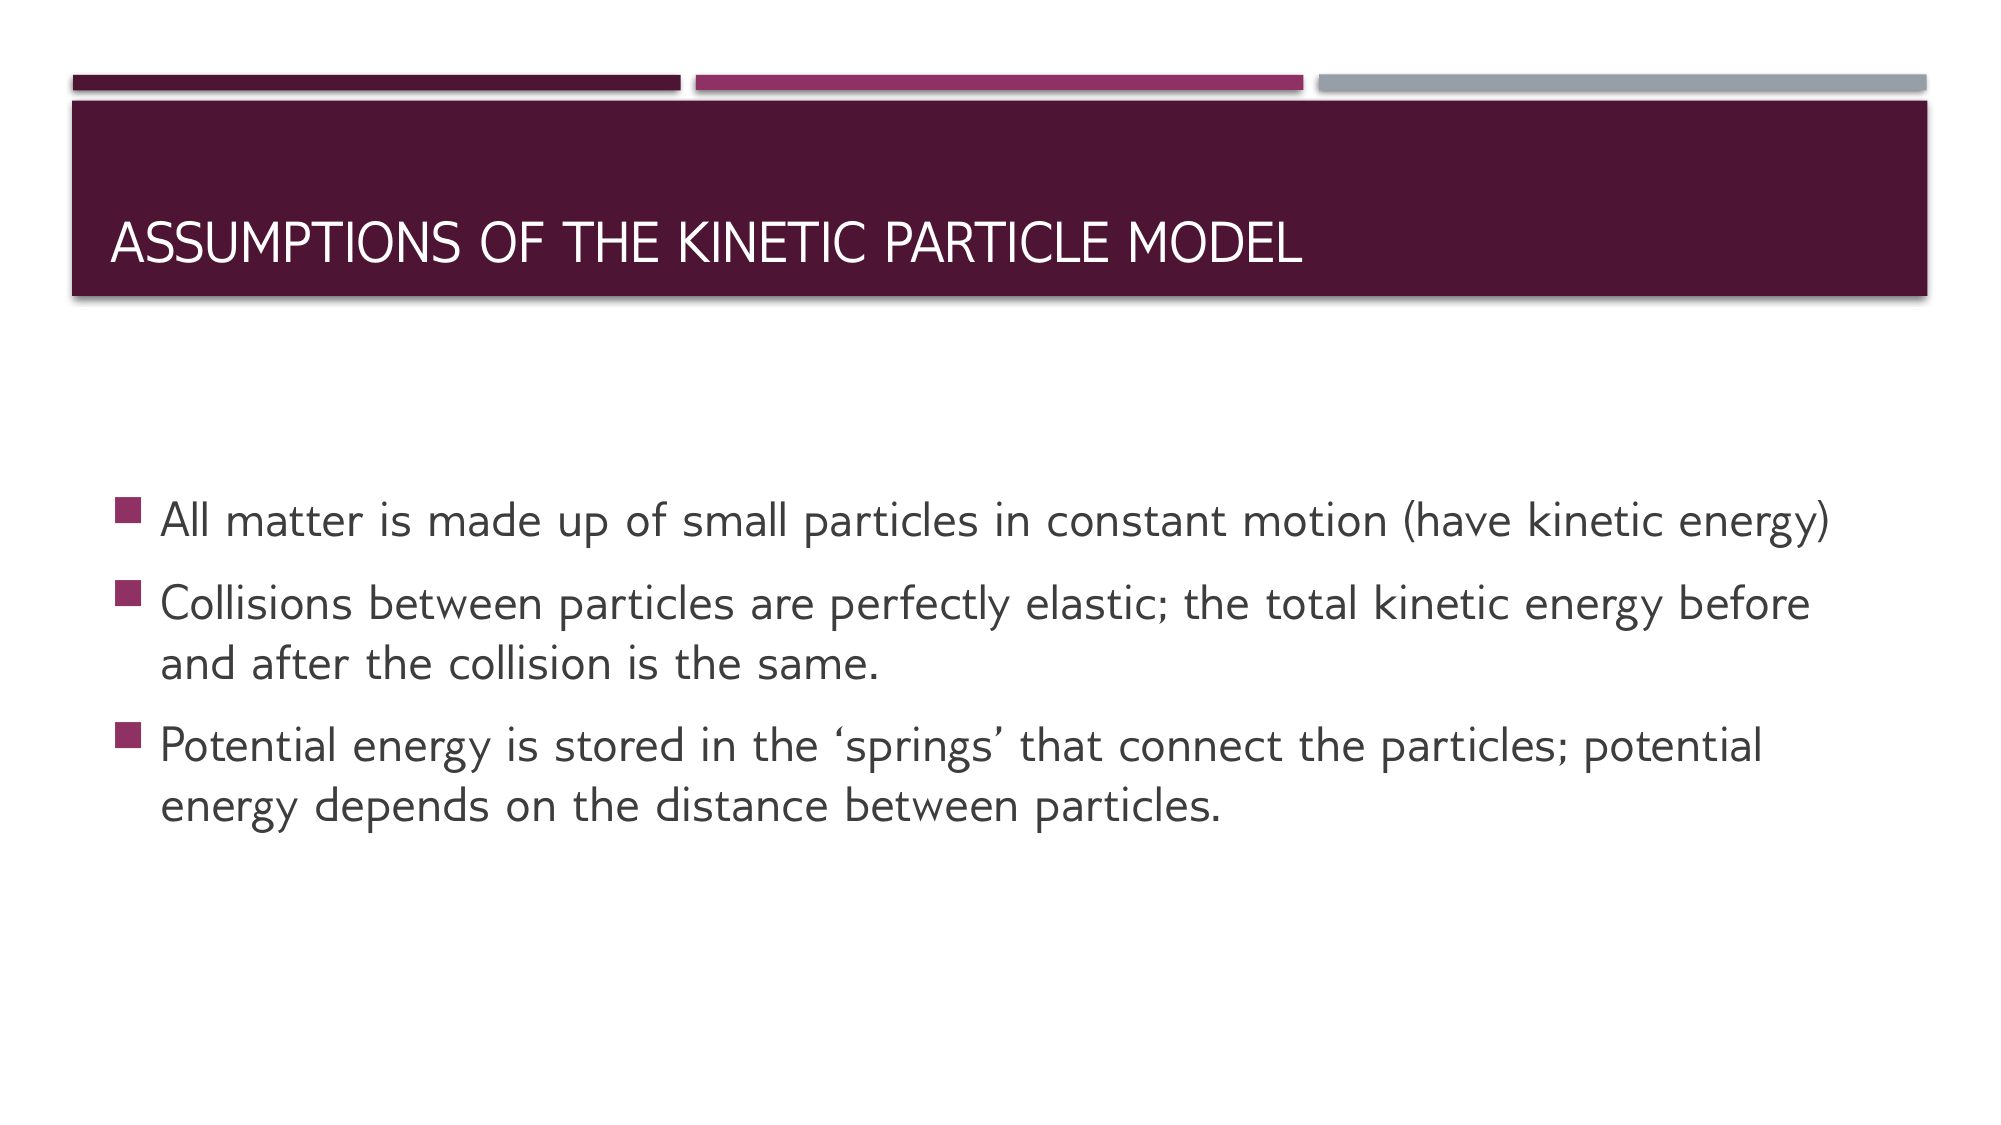

# Assumptions of the kinetic particle Model
All matter is made up of small particles in constant motion (have kinetic energy)
Collisions between particles are perfectly elastic; the total kinetic energy before and after the collision is the same.
Potential energy is stored in the ‘springs’ that connect the particles; potential energy depends on the distance between particles.